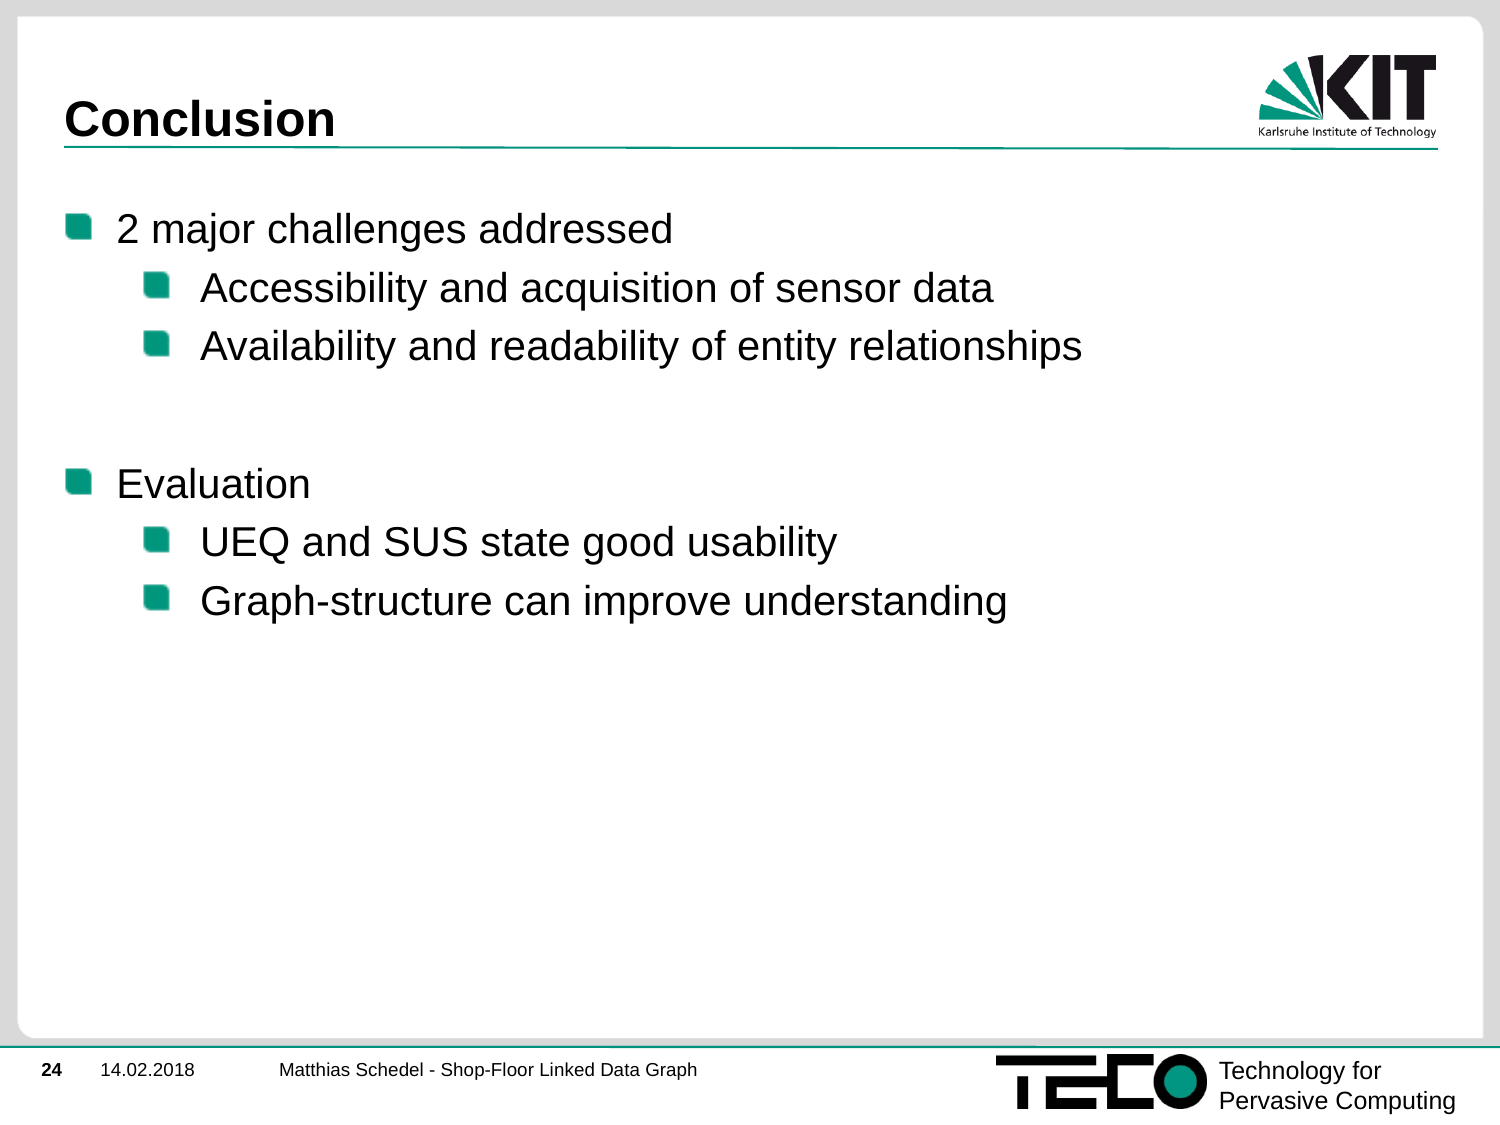

# Conclusion
2 major challenges addressed
Accessibility and acquisition of sensor data
Availability and readability of entity relationships

Evaluation
UEQ and SUS state good usability
Graph-structure can improve understanding

24
Matthias Schedel - Shop-Floor Linked Data Graph